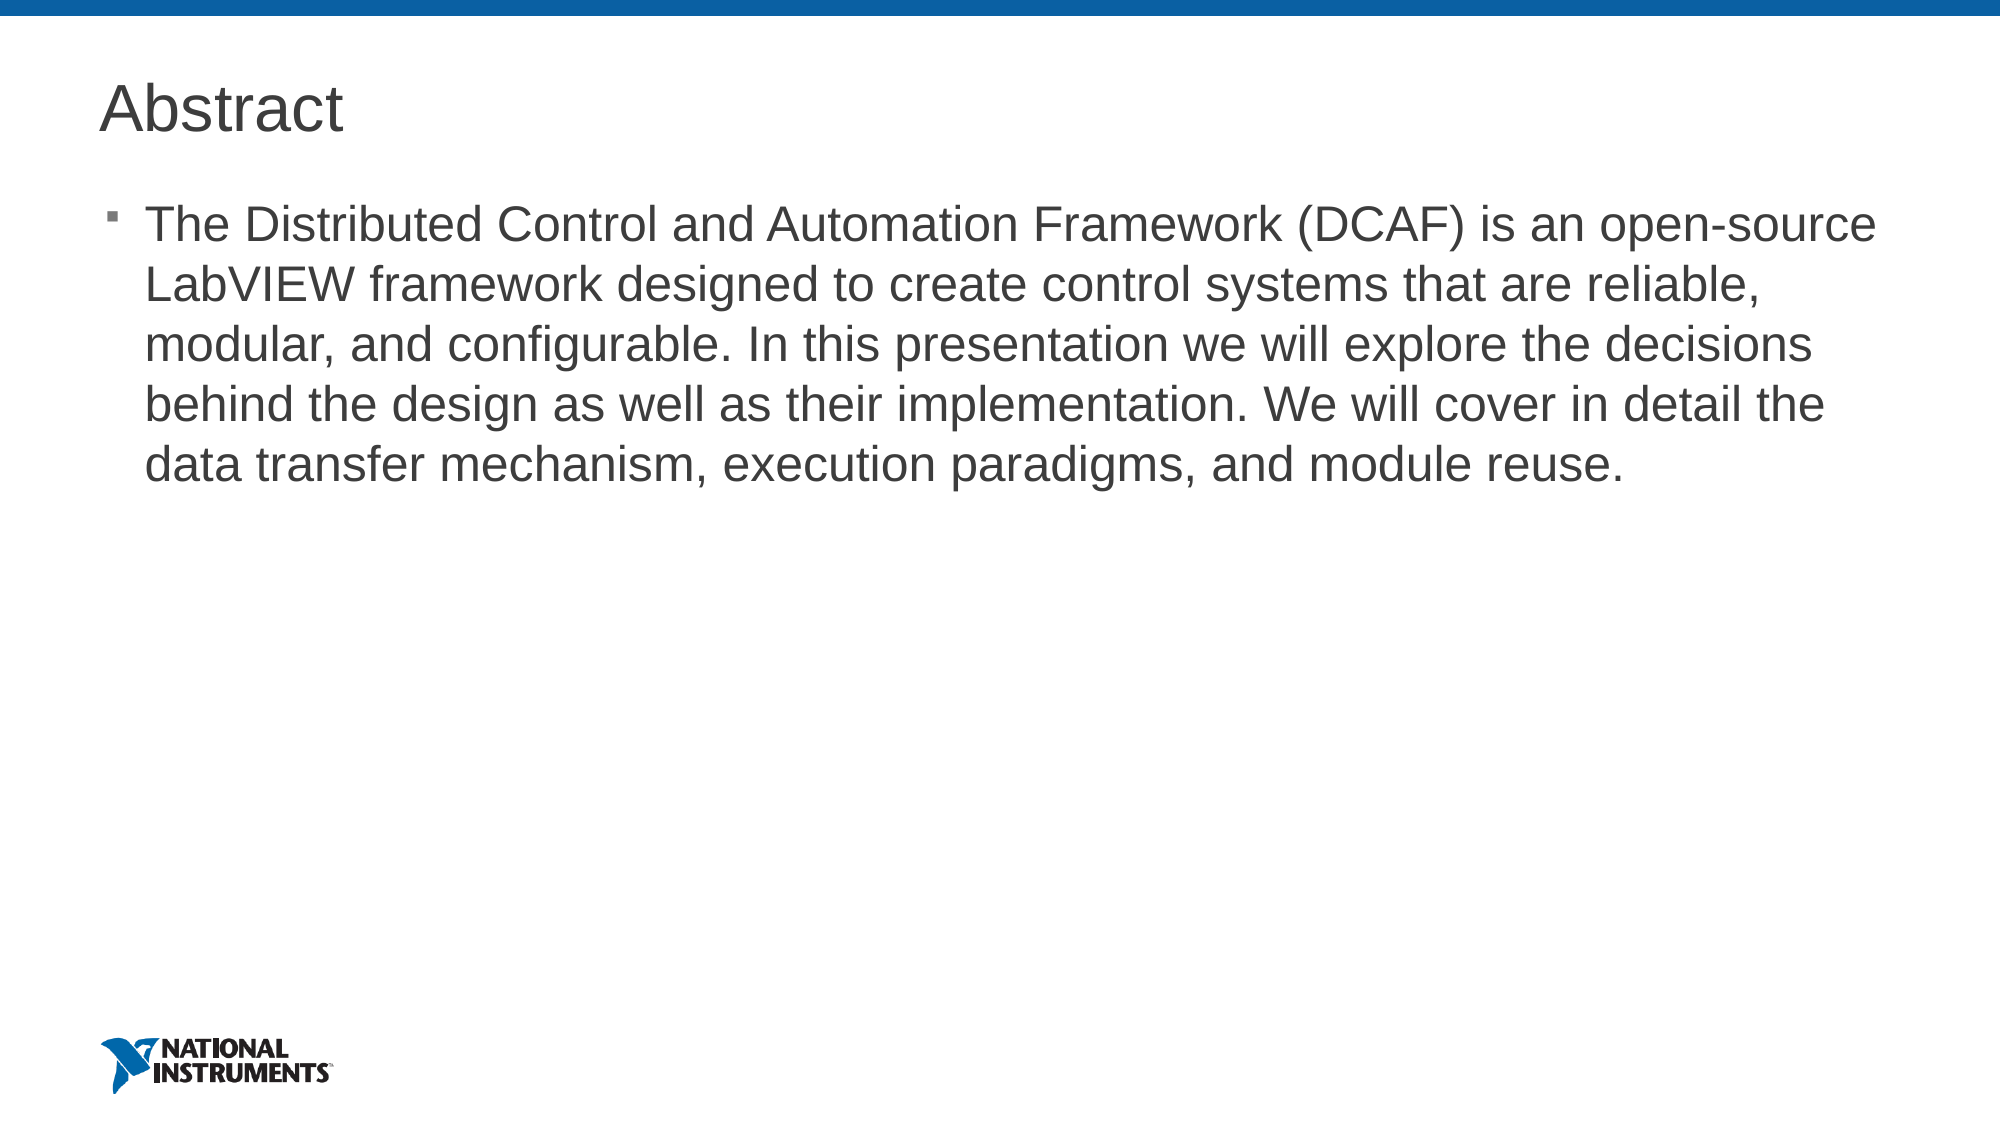

# Abstract
The Distributed Control and Automation Framework (DCAF) is an open-source LabVIEW framework designed to create control systems that are reliable, modular, and configurable. In this presentation we will explore the decisions behind the design as well as their implementation. We will cover in detail the data transfer mechanism, execution paradigms, and module reuse.